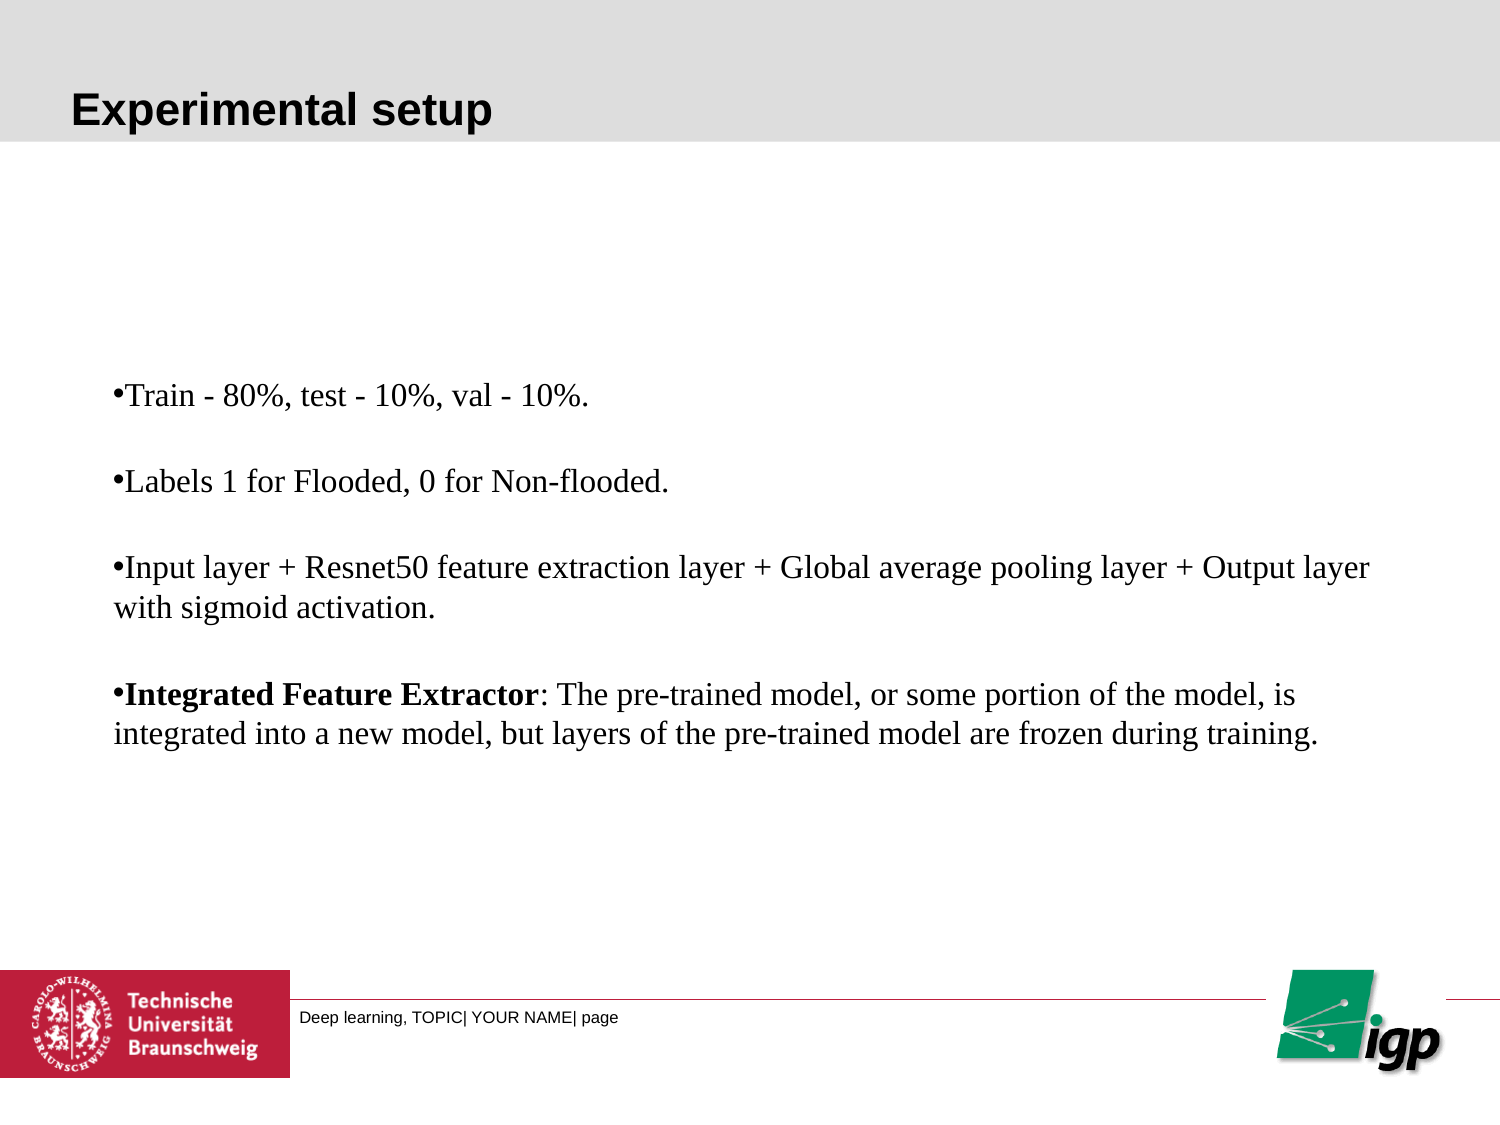

# Experimental setup
Train - 80%, test - 10%, val - 10%.
Labels 1 for Flooded, 0 for Non-flooded.
Input layer + Resnet50 feature extraction layer + Global average pooling layer + Output layer with sigmoid activation.
Integrated Feature Extractor: The pre-trained model, or some portion of the model, is integrated into a new model, but layers of the pre-trained model are frozen during training.
25